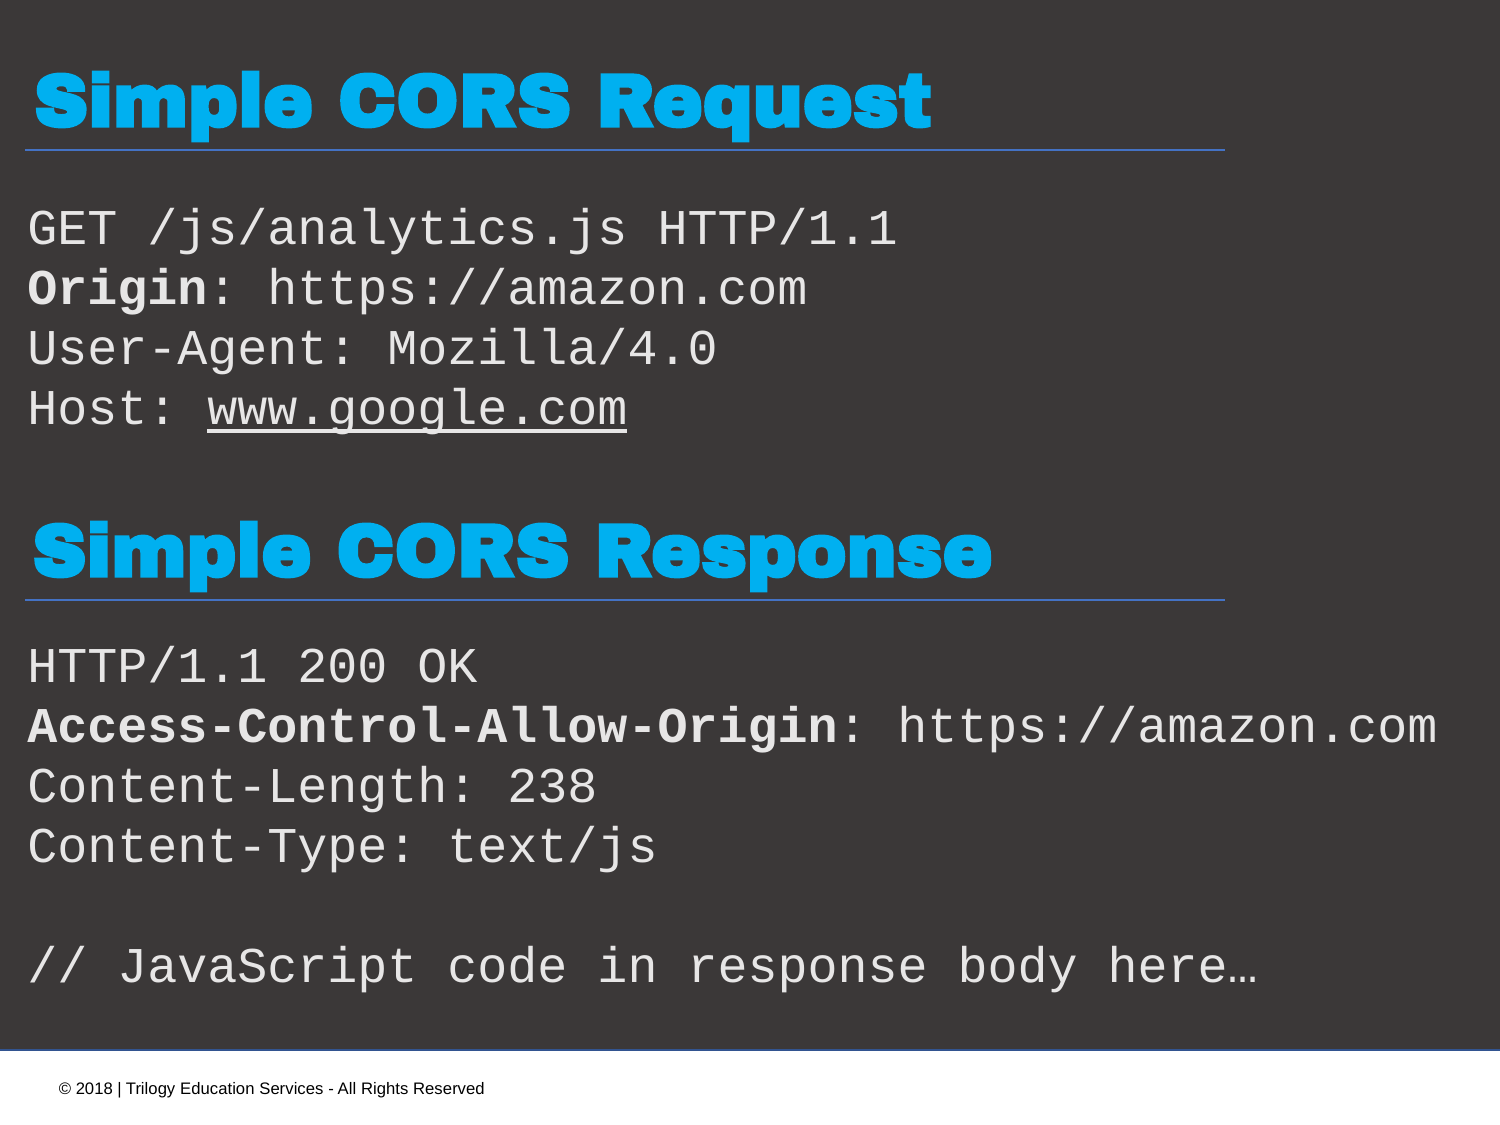

Simple CORS Request
GET /js/analytics.js HTTP/1.1
Origin: https://amazon.com
User-Agent: Mozilla/4.0
Host: www.google.com

Simple CORS Response
HTTP/1.1 200 OK
Access-Control-Allow-Origin: https://amazon.com
Content-Length: 238
Content-Type: text/js

// JavaScript code in response body here…